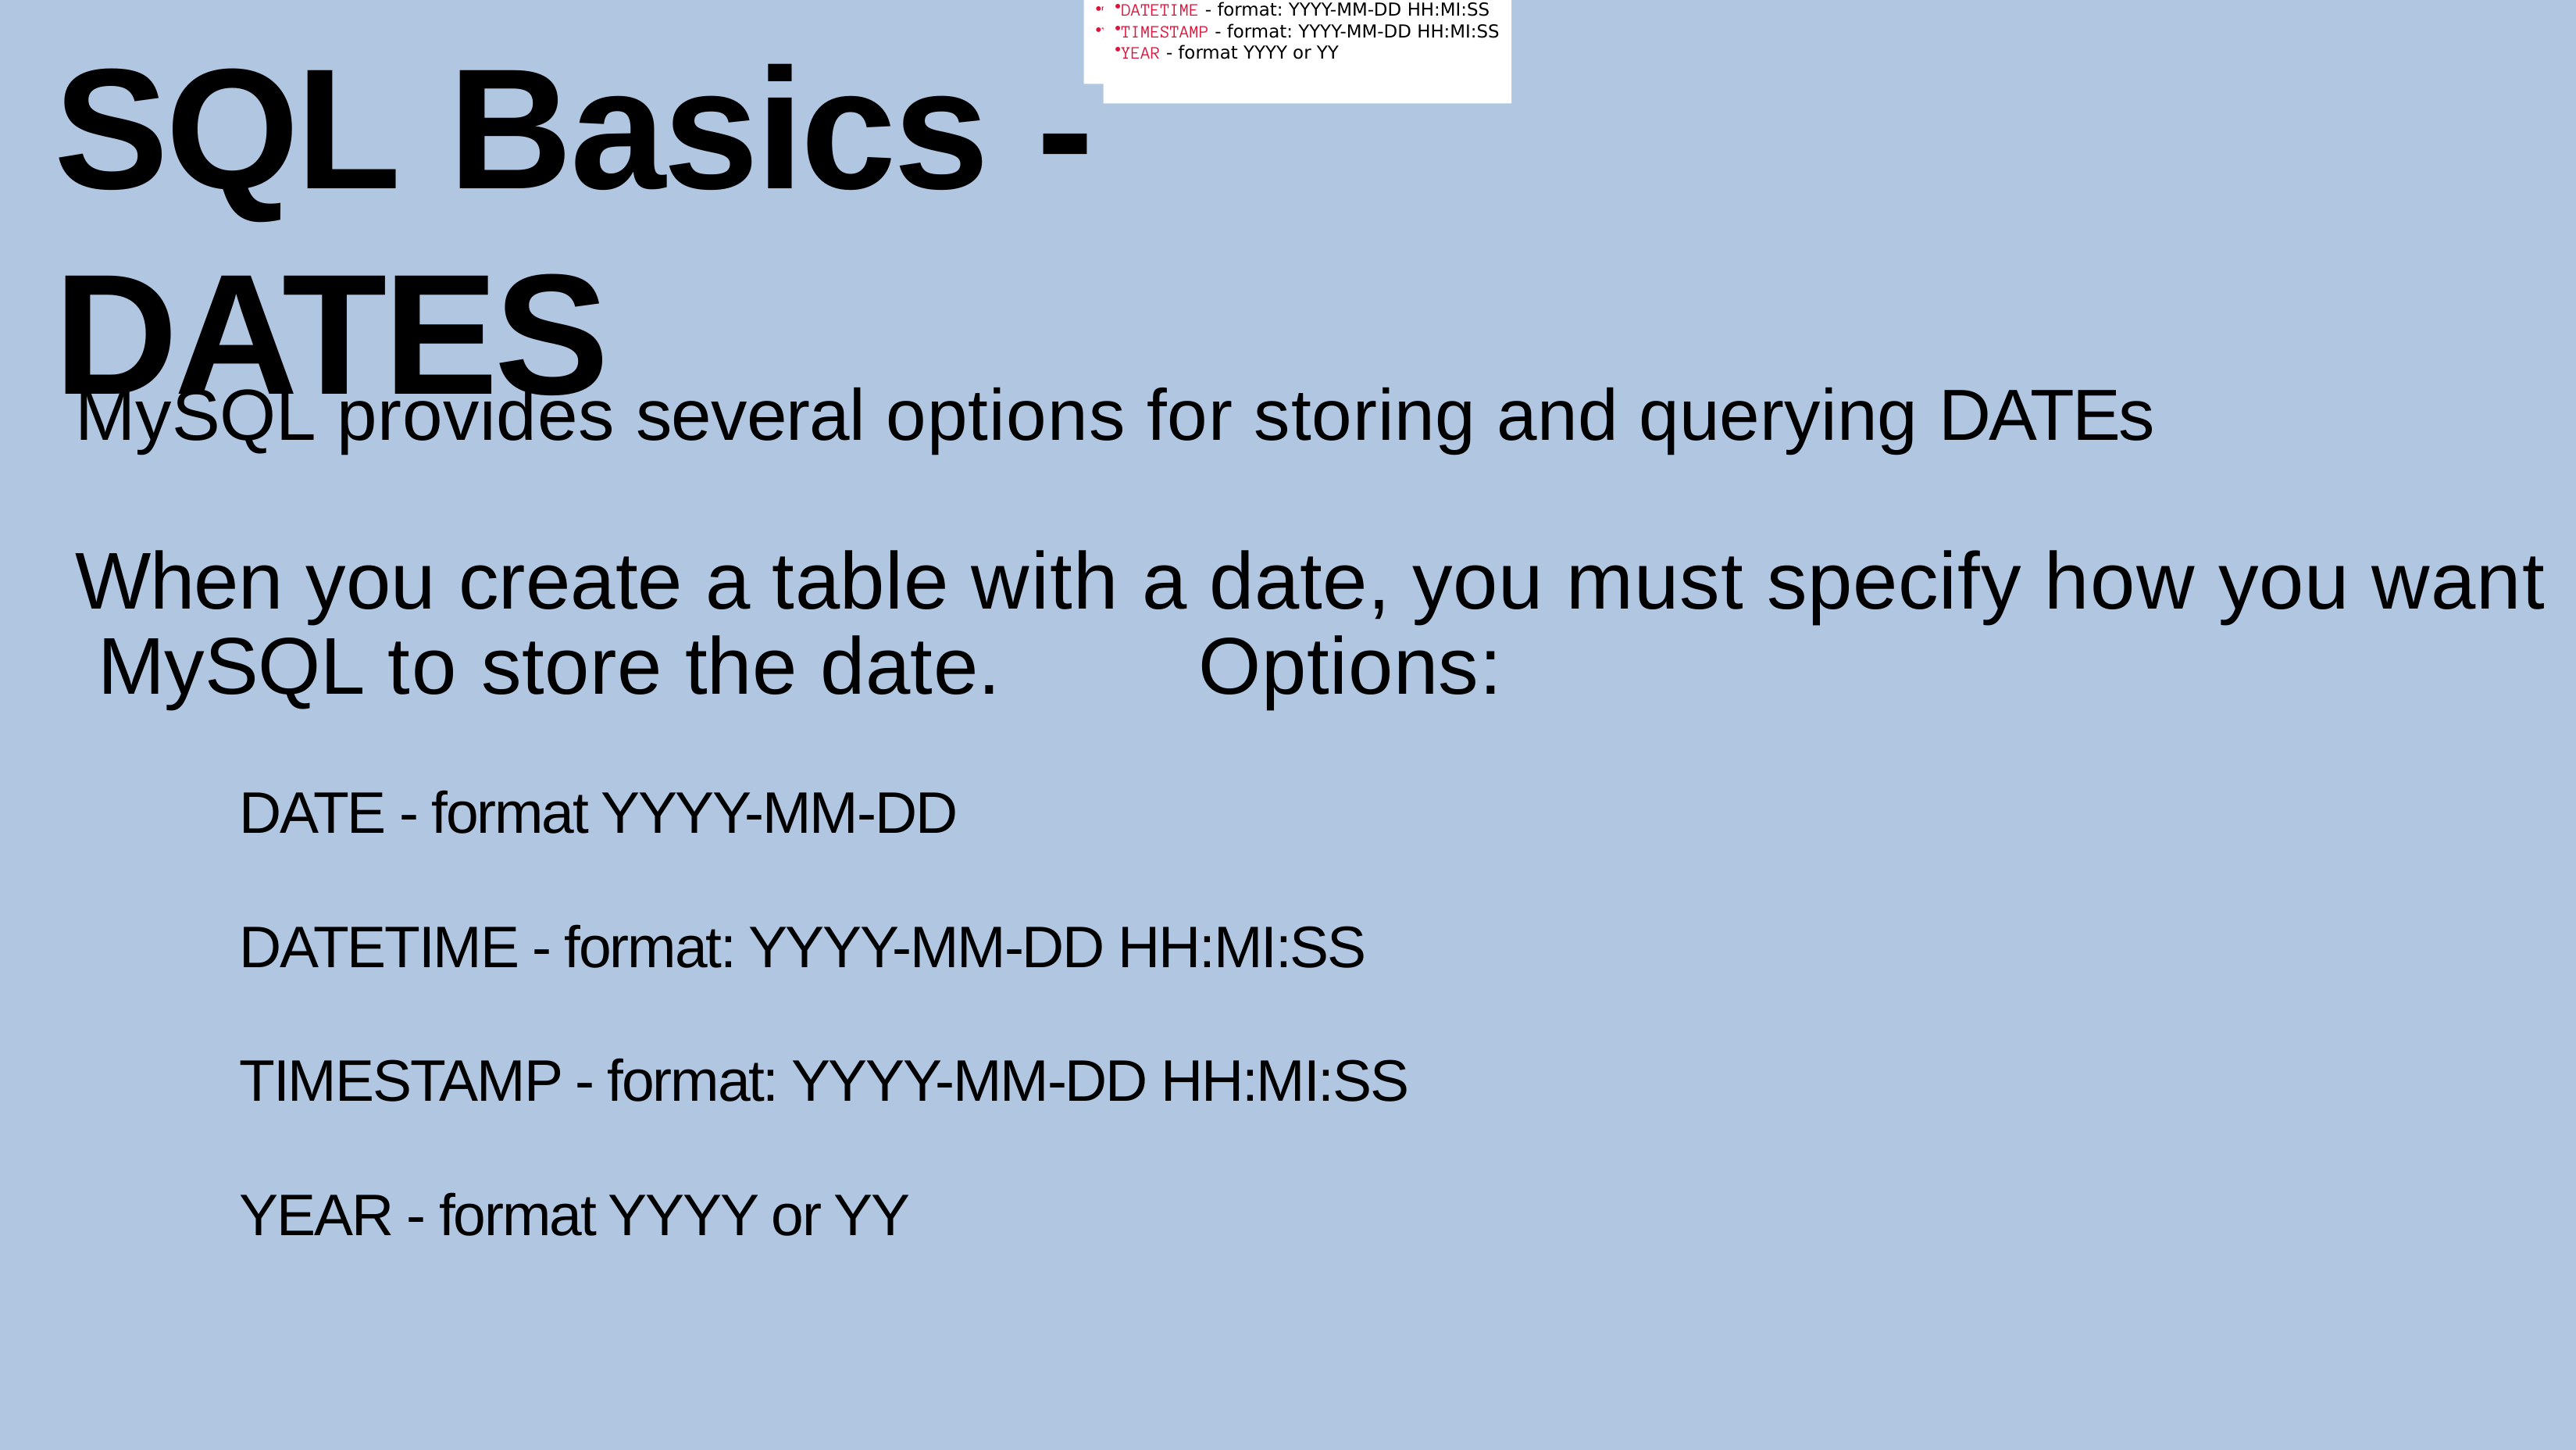

DATE - format YYYY-MM-DD
DATETIME - format: YYYY-MM-DD HH:MI:SS
TIMESTAMP - format: YYYY-MM-DD HH:MI:SS
YEAR - format YYYY or YY

# SQL Basics - DATES

DATE - format YYYY-MM-DD
DATETIME - format: YYYY-MM-DD HH:MI:SS
TIMESTAMP - format: YYYY-MM-DD HH:MI:SS
YEAR - format YYYY or YY

MySQL provides several options for storing and querying DATEs

When you create a table with a date, you must specify how you want  MySQL to store the date.	Options:
DATE - format YYYY-MM-DD
DATETIME - format: YYYY-MM-DD HH:MI:SS
TIMESTAMP - format: YYYY-MM-DD HH:MI:SS
YEAR - format YYYY or YY